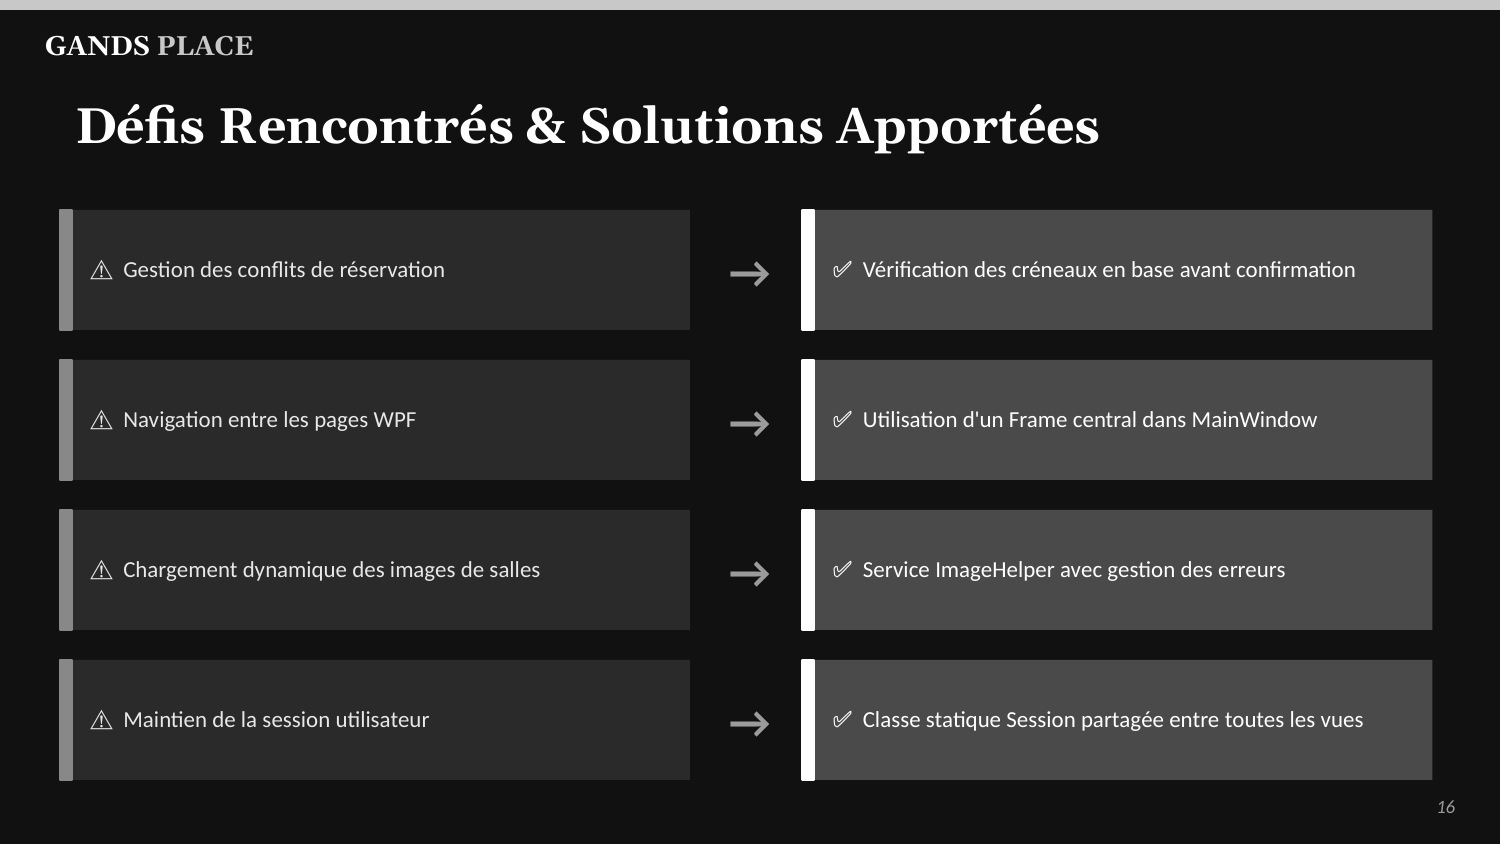

GANDS PLACE
Défis Rencontrés & Solutions Apportées

⚠️  Gestion des conflits de réservation
✅  Vérification des créneaux en base avant confirmation
→

⚠️  Navigation entre les pages WPF
✅  Utilisation d'un Frame central dans MainWindow
→

⚠️  Chargement dynamique des images de salles
✅  Service ImageHelper avec gestion des erreurs
→

⚠️  Maintien de la session utilisateur
✅  Classe statique Session partagée entre toutes les vues
→
16